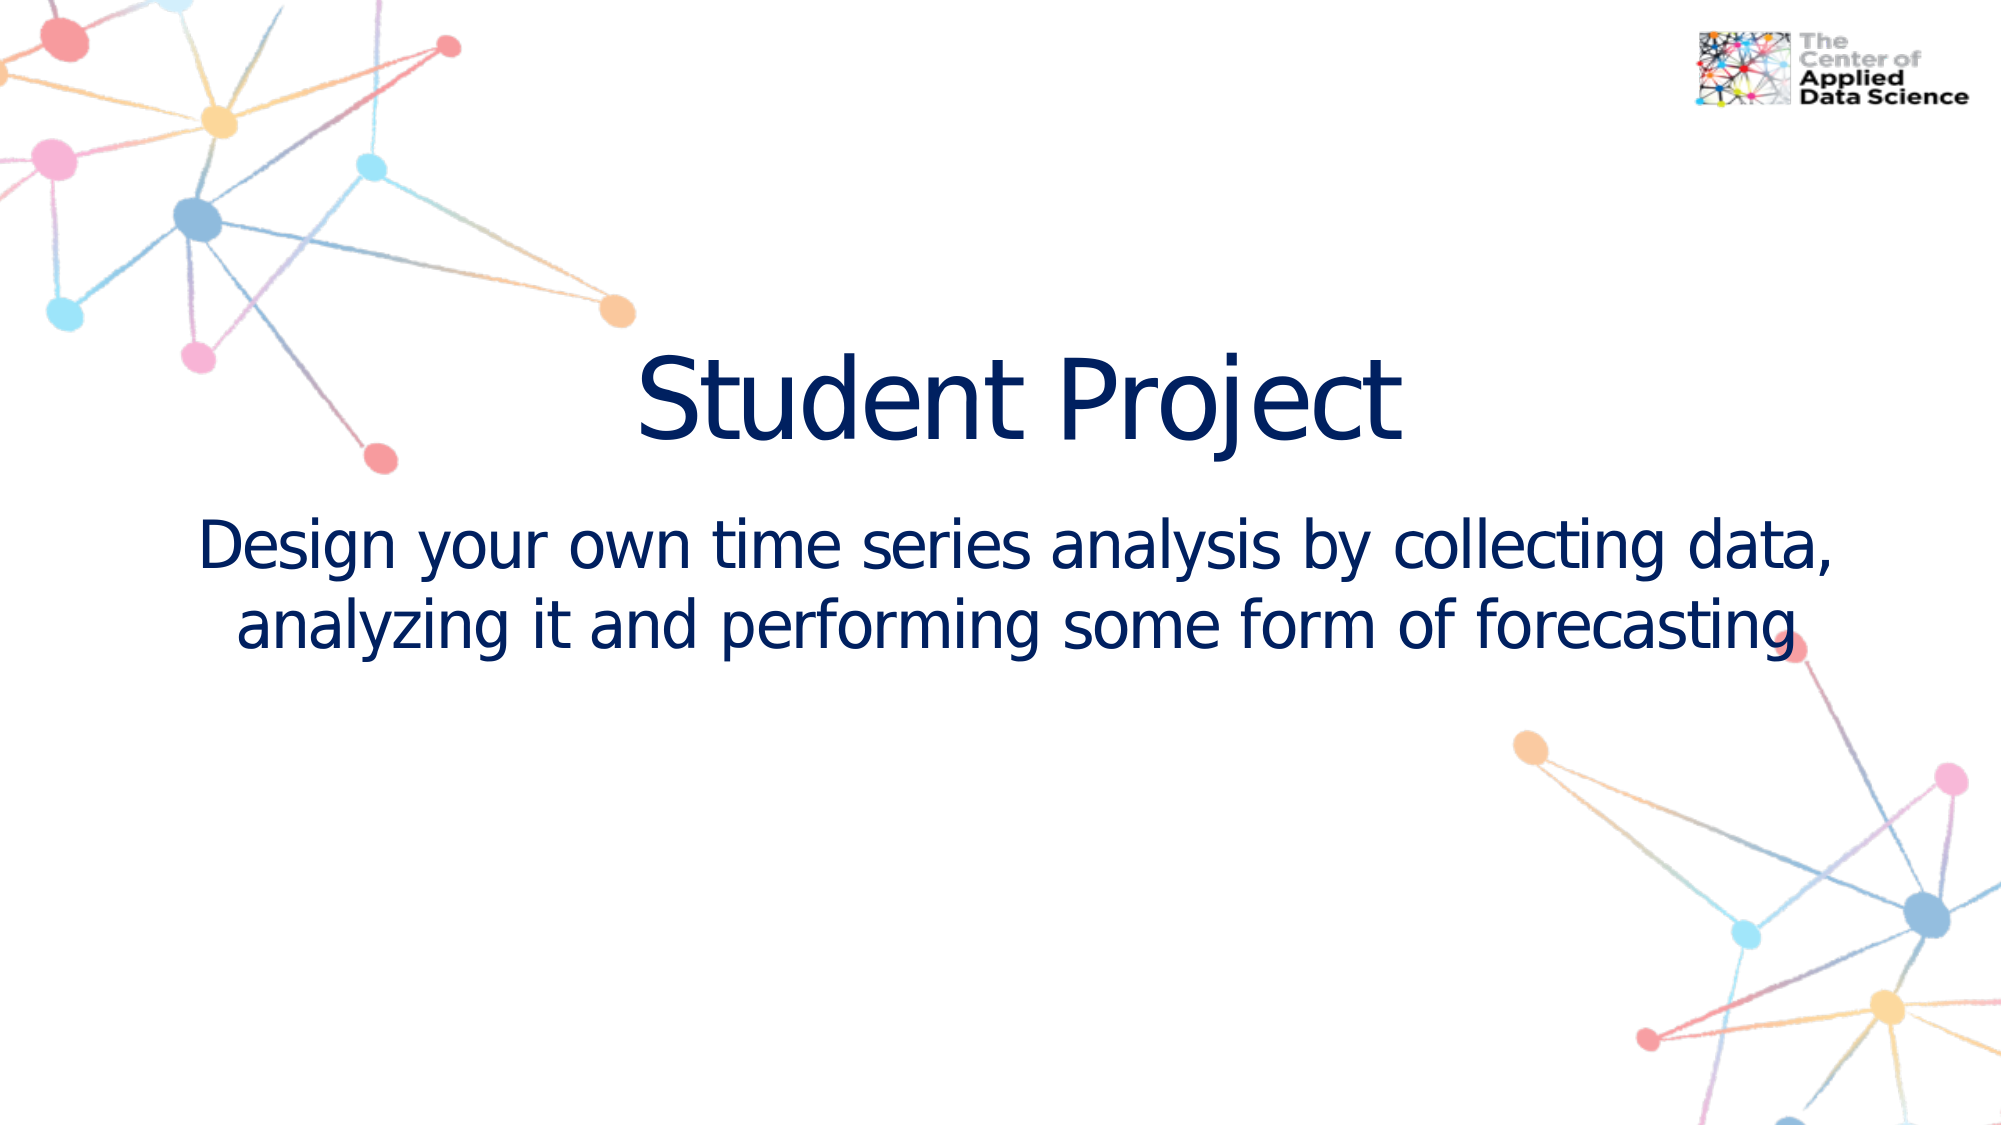

# Student Project
Design your own time series analysis by collecting data, analyzing it and performing some form of forecasting